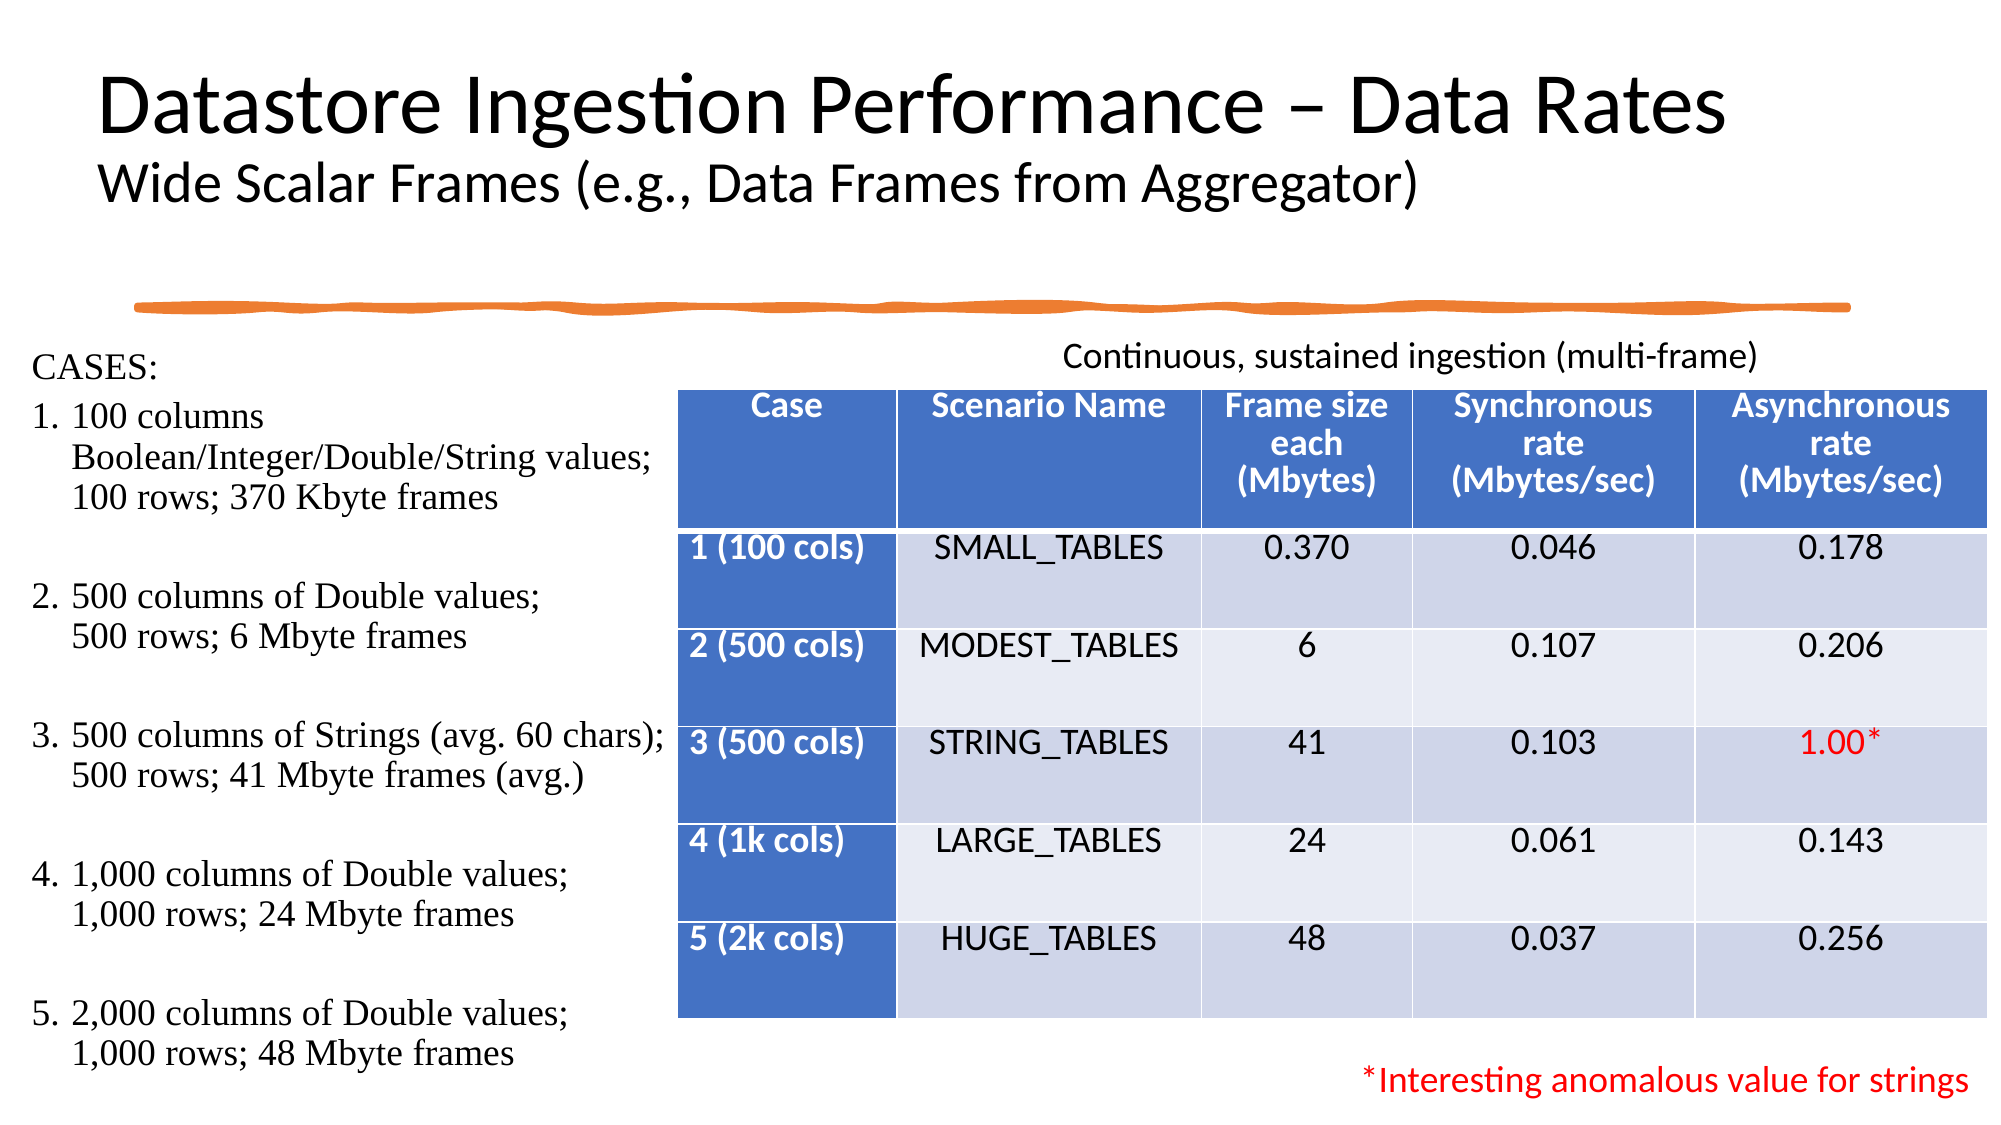

# Datastore Ingestion Performance – Data Rates Wide Scalar Frames (e.g., Data Frames from Aggregator)

Continuous, sustained ingestion (multi-frame)
CASES:
100 columns  Boolean/Integer/Double/String values;
100 rows; 370 Kbyte frames

500 columns of Double values;
500 rows; 6 Mbyte frames

500 columns of Strings (avg. 60 chars);
500 rows; 41 Mbyte frames (avg.)

1,000 columns of Double values;
1,000 rows; 24 Mbyte frames

2,000 columns of Double values;
1,000 rows; 48 Mbyte frames
| Case | Scenario Name | Frame size each (Mbytes) | Synchronous rate (Mbytes/sec) | Asynchronous rate (Mbytes/sec) |
| --- | --- | --- | --- | --- |
| 1 (100 cols) | SMALL\_TABLES | 0.370 | 0.046 | 0.178 |
| 2 (500 cols) | MODEST\_TABLES | 6 | 0.107 | 0.206 |
| 3 (500 cols) | STRING\_TABLES | 41 | 0.103 | 1.00\* |
| 4 (1k cols) | LARGE\_TABLES | 24 | 0.061 | 0.143 |
| 5 (2k cols) | HUGE\_TABLES | 48 | 0.037 | 0.256 |
50
*Interesting anomalous value for strings